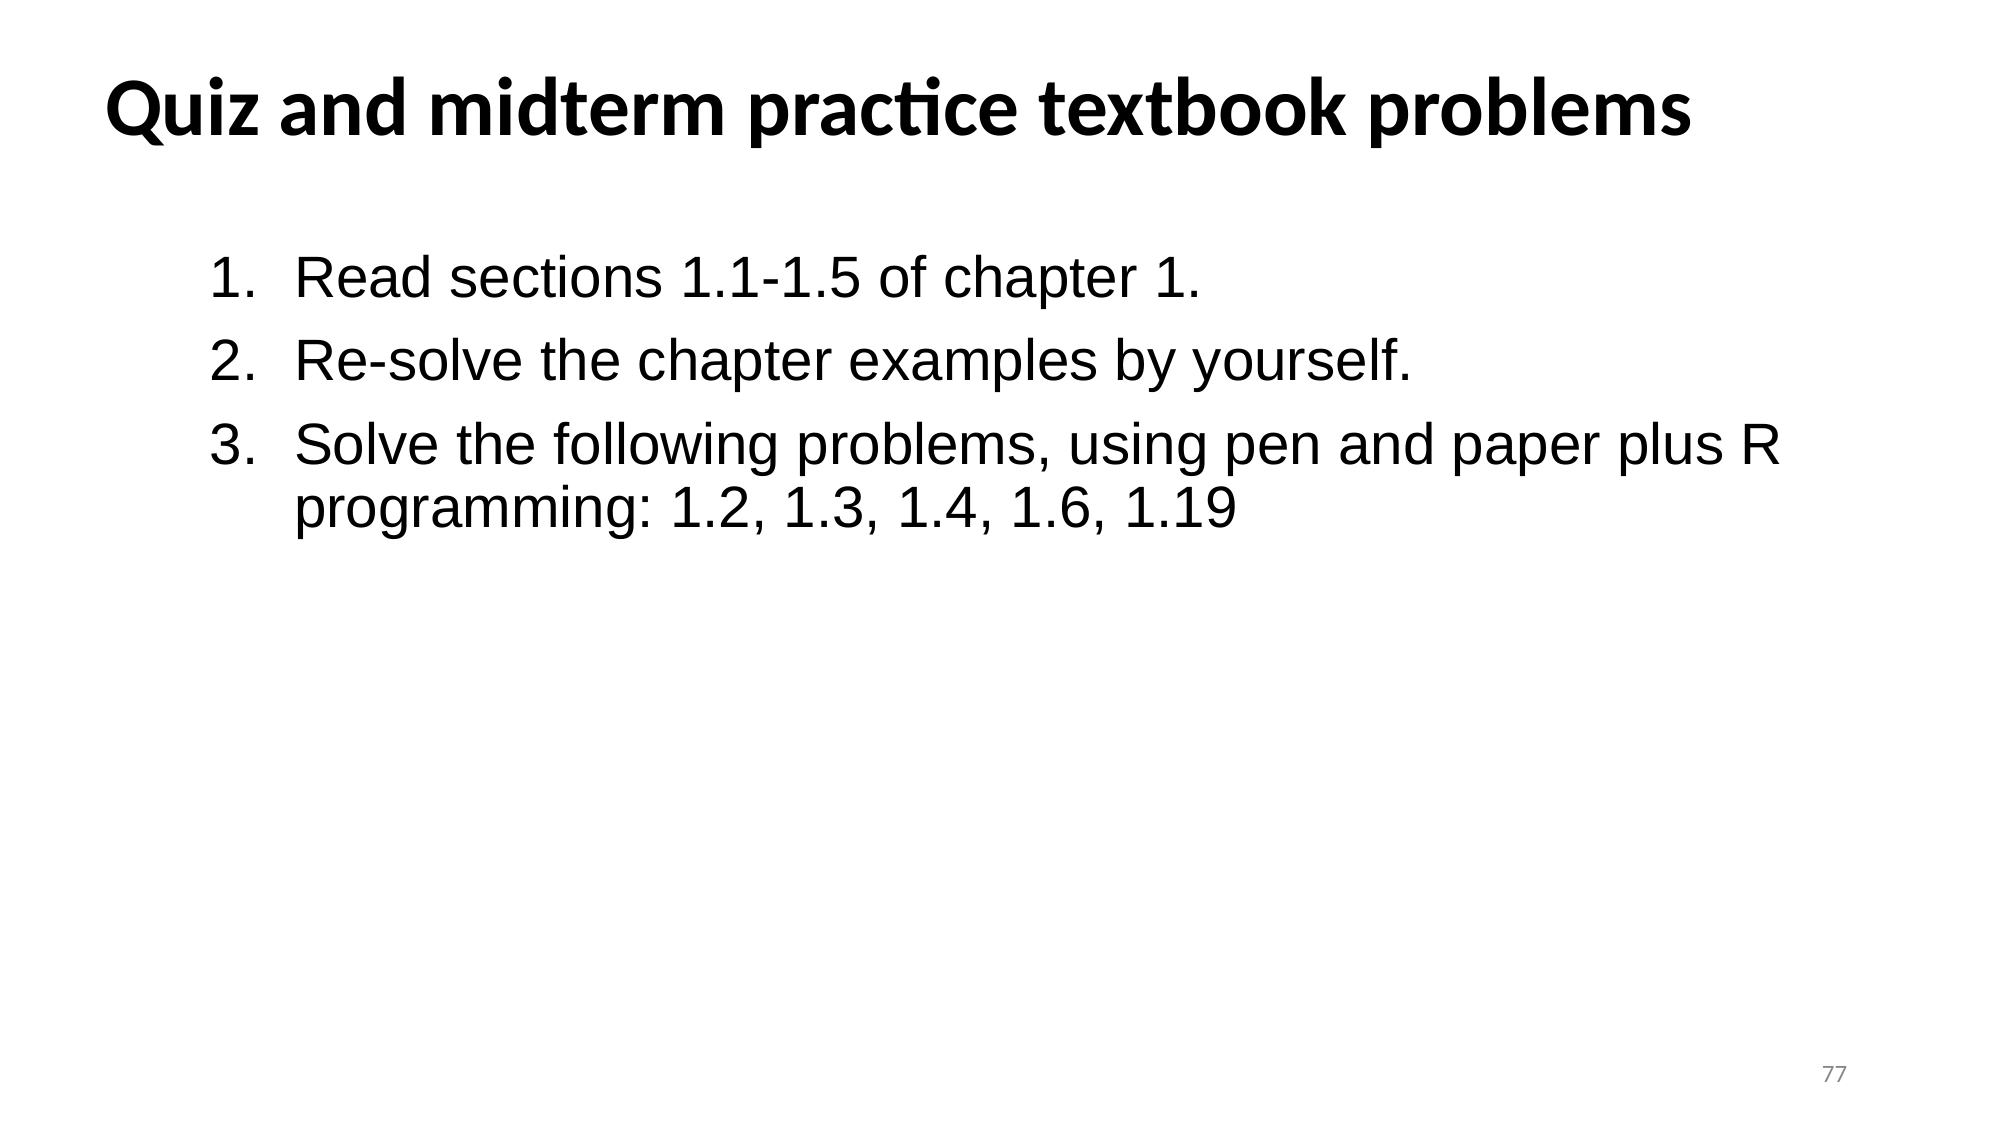

# Quiz and midterm practice textbook problems
Read sections 1.1-1.5 of chapter 1.
Re-solve the chapter examples by yourself.
Solve the following problems, using pen and paper plus R programming: 1.2, 1.3, 1.4, 1.6, 1.19
77